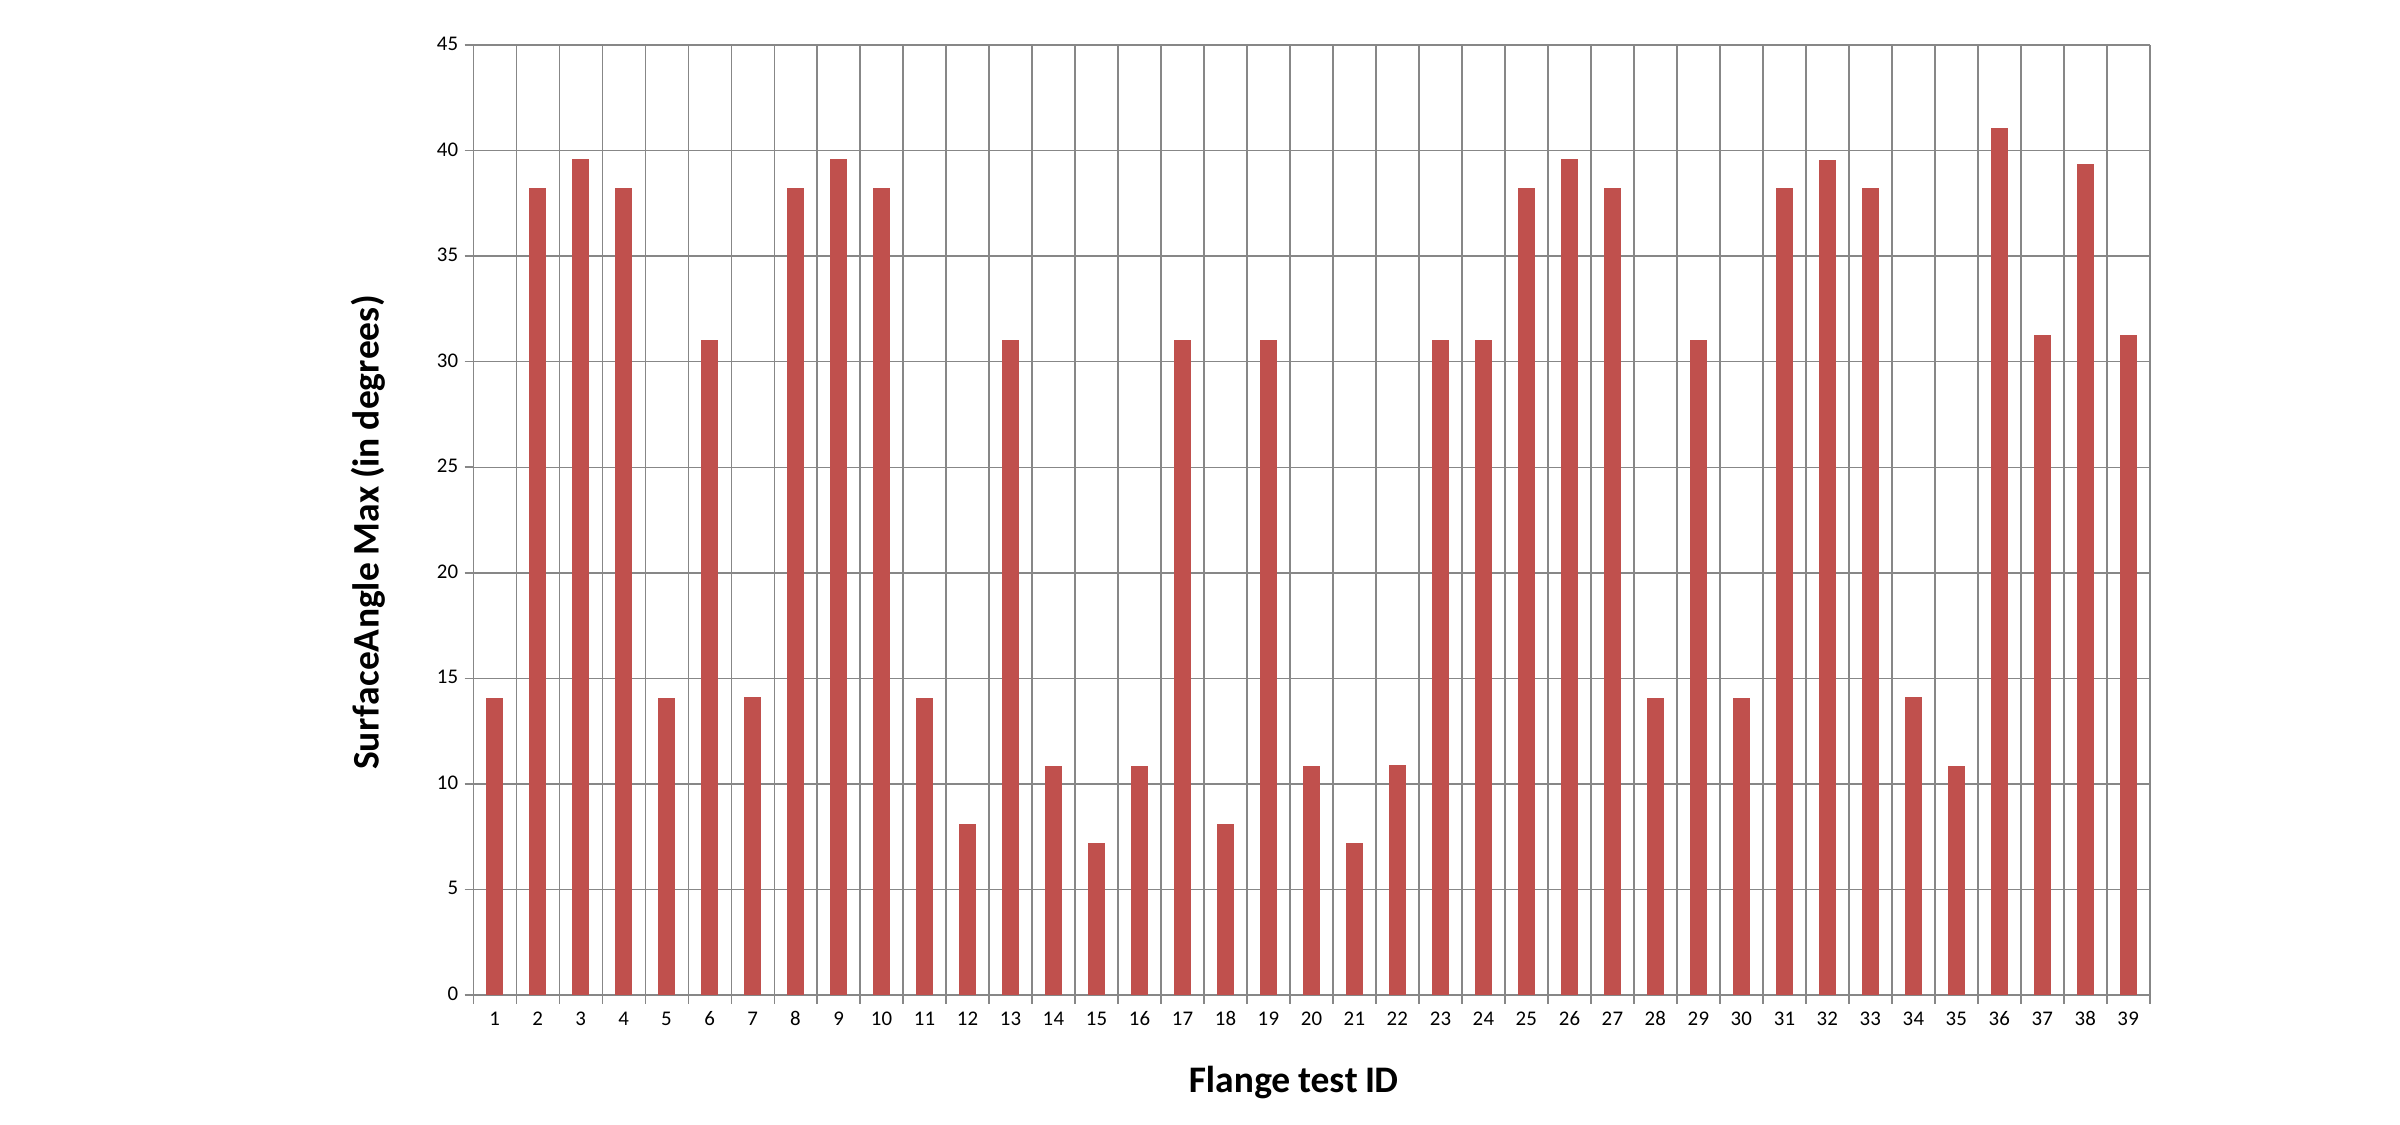

### Chart

| Category | MaxAngleDiff |
|---|---|